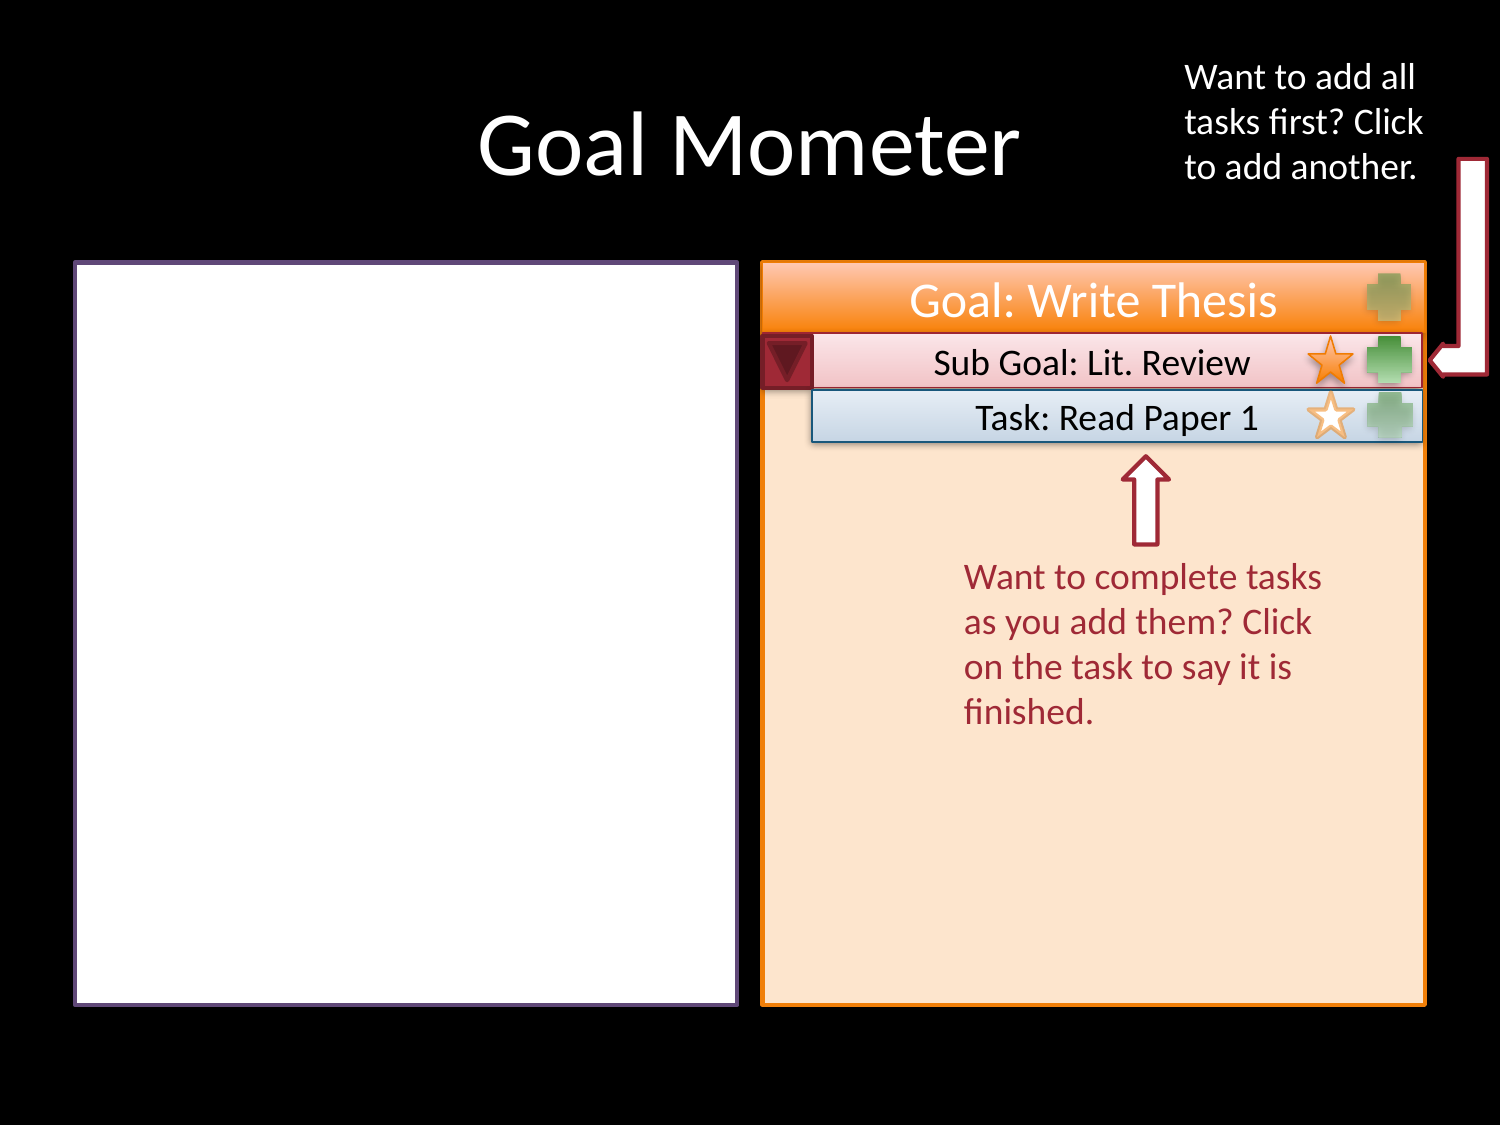

# Goal Mometer
Want to add all tasks first? Click to add another.

Goal: Write Thesis

Sub Goal: Lit. Review

Task: Read Paper 1

Want to complete tasks as you add them? Click on the task to say it is finished.